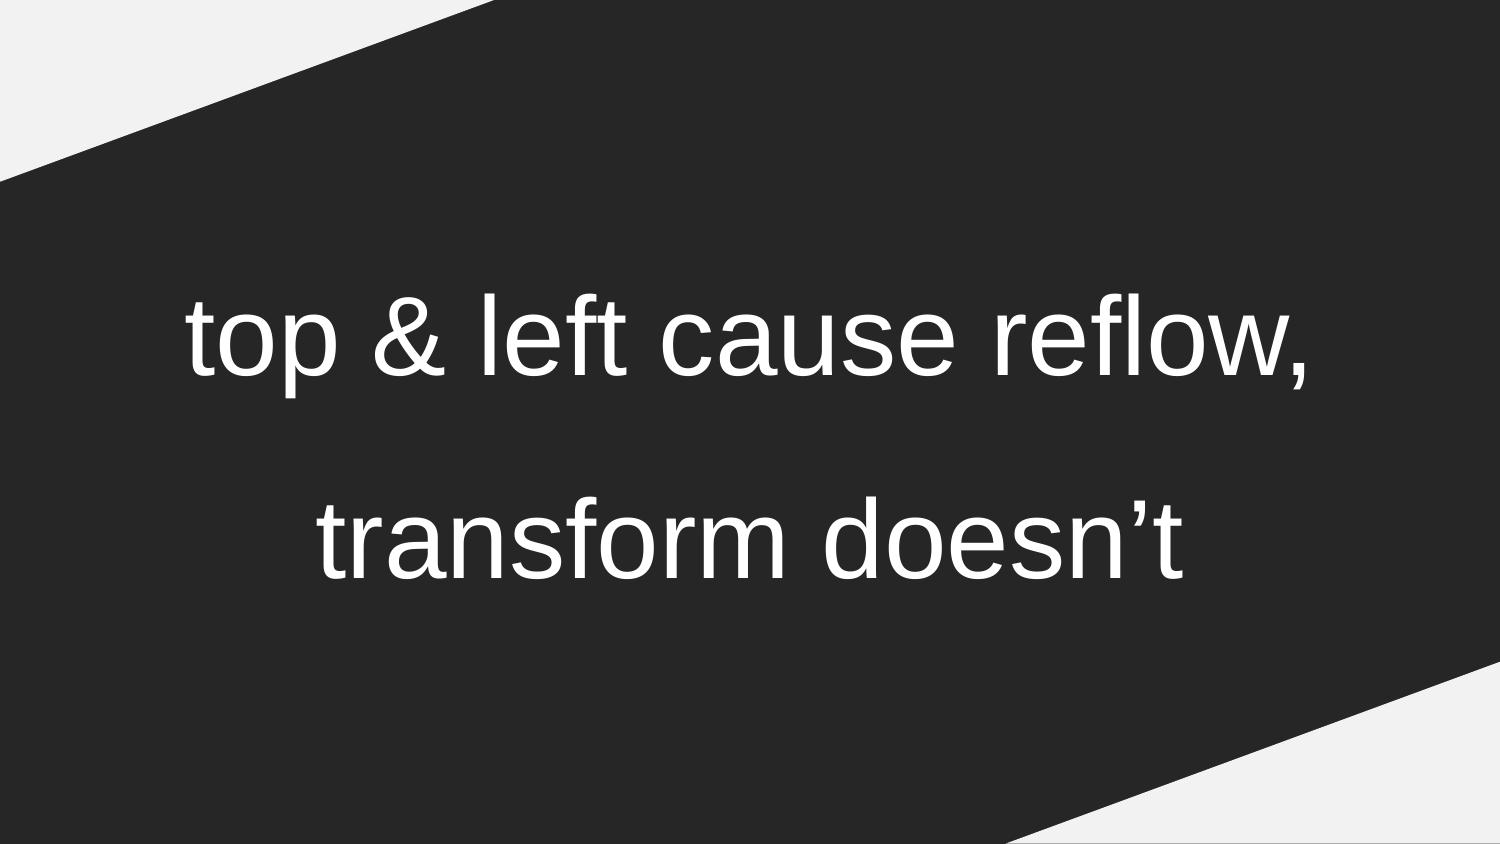

top & left cause reflow,
transform doesn’t